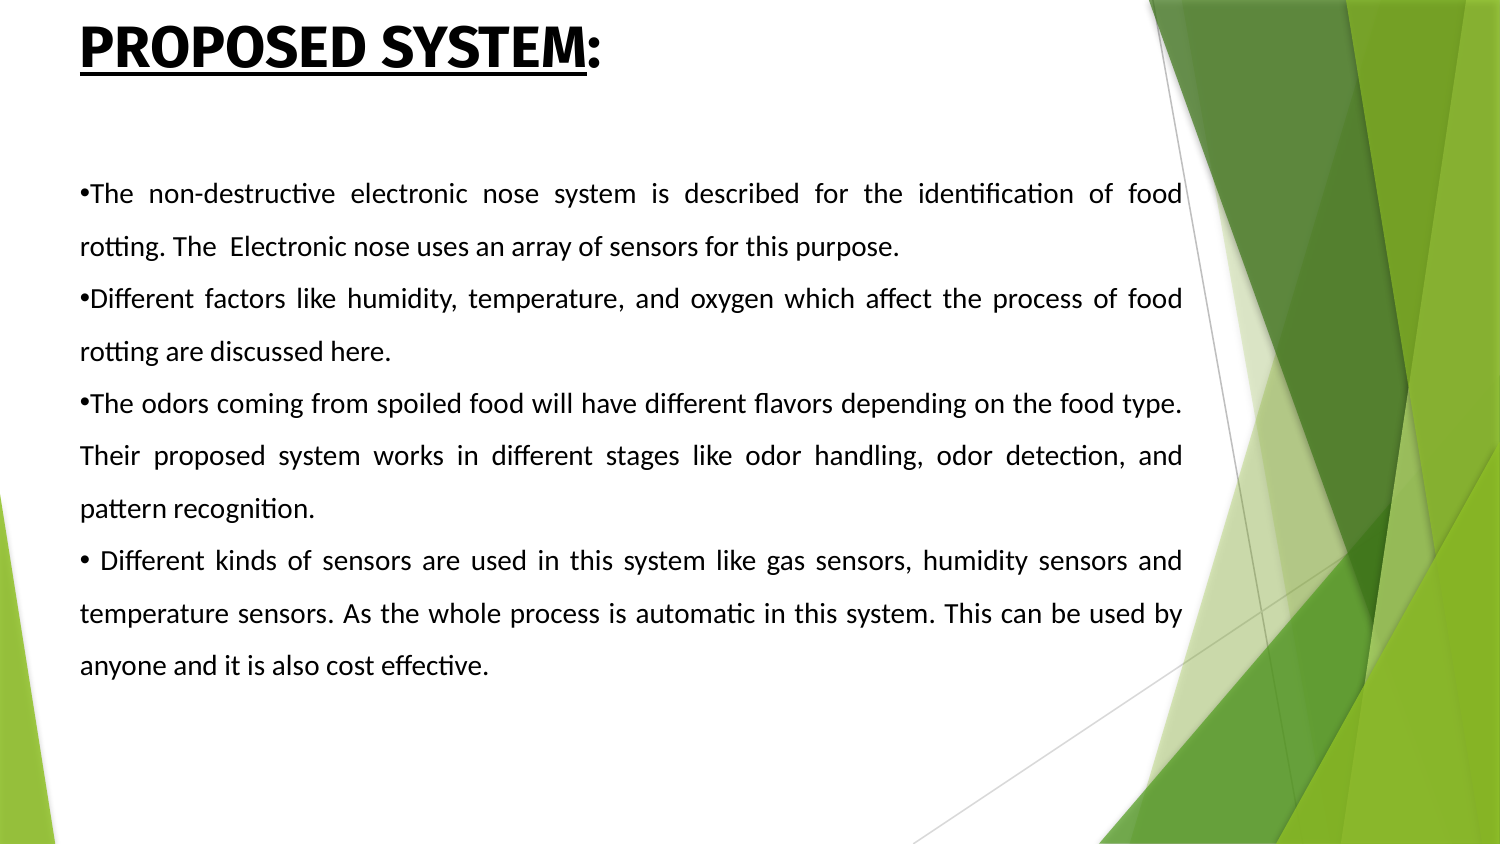

PROPOSED SYSTEM:

The non-destructive electronic nose system is described for the identification of food rotting. The  Electronic nose uses an array of sensors for this purpose.
Different factors like humidity, temperature, and oxygen which affect the process of food rotting are discussed here.
The odors coming from spoiled food will have different flavors depending on the food type. Their proposed system works in different stages like odor handling, odor detection, and pattern recognition.
 Different kinds of sensors are used in this system like gas sensors, humidity sensors and temperature sensors. As the whole process is automatic in this system. This can be used by anyone and it is also cost effective.